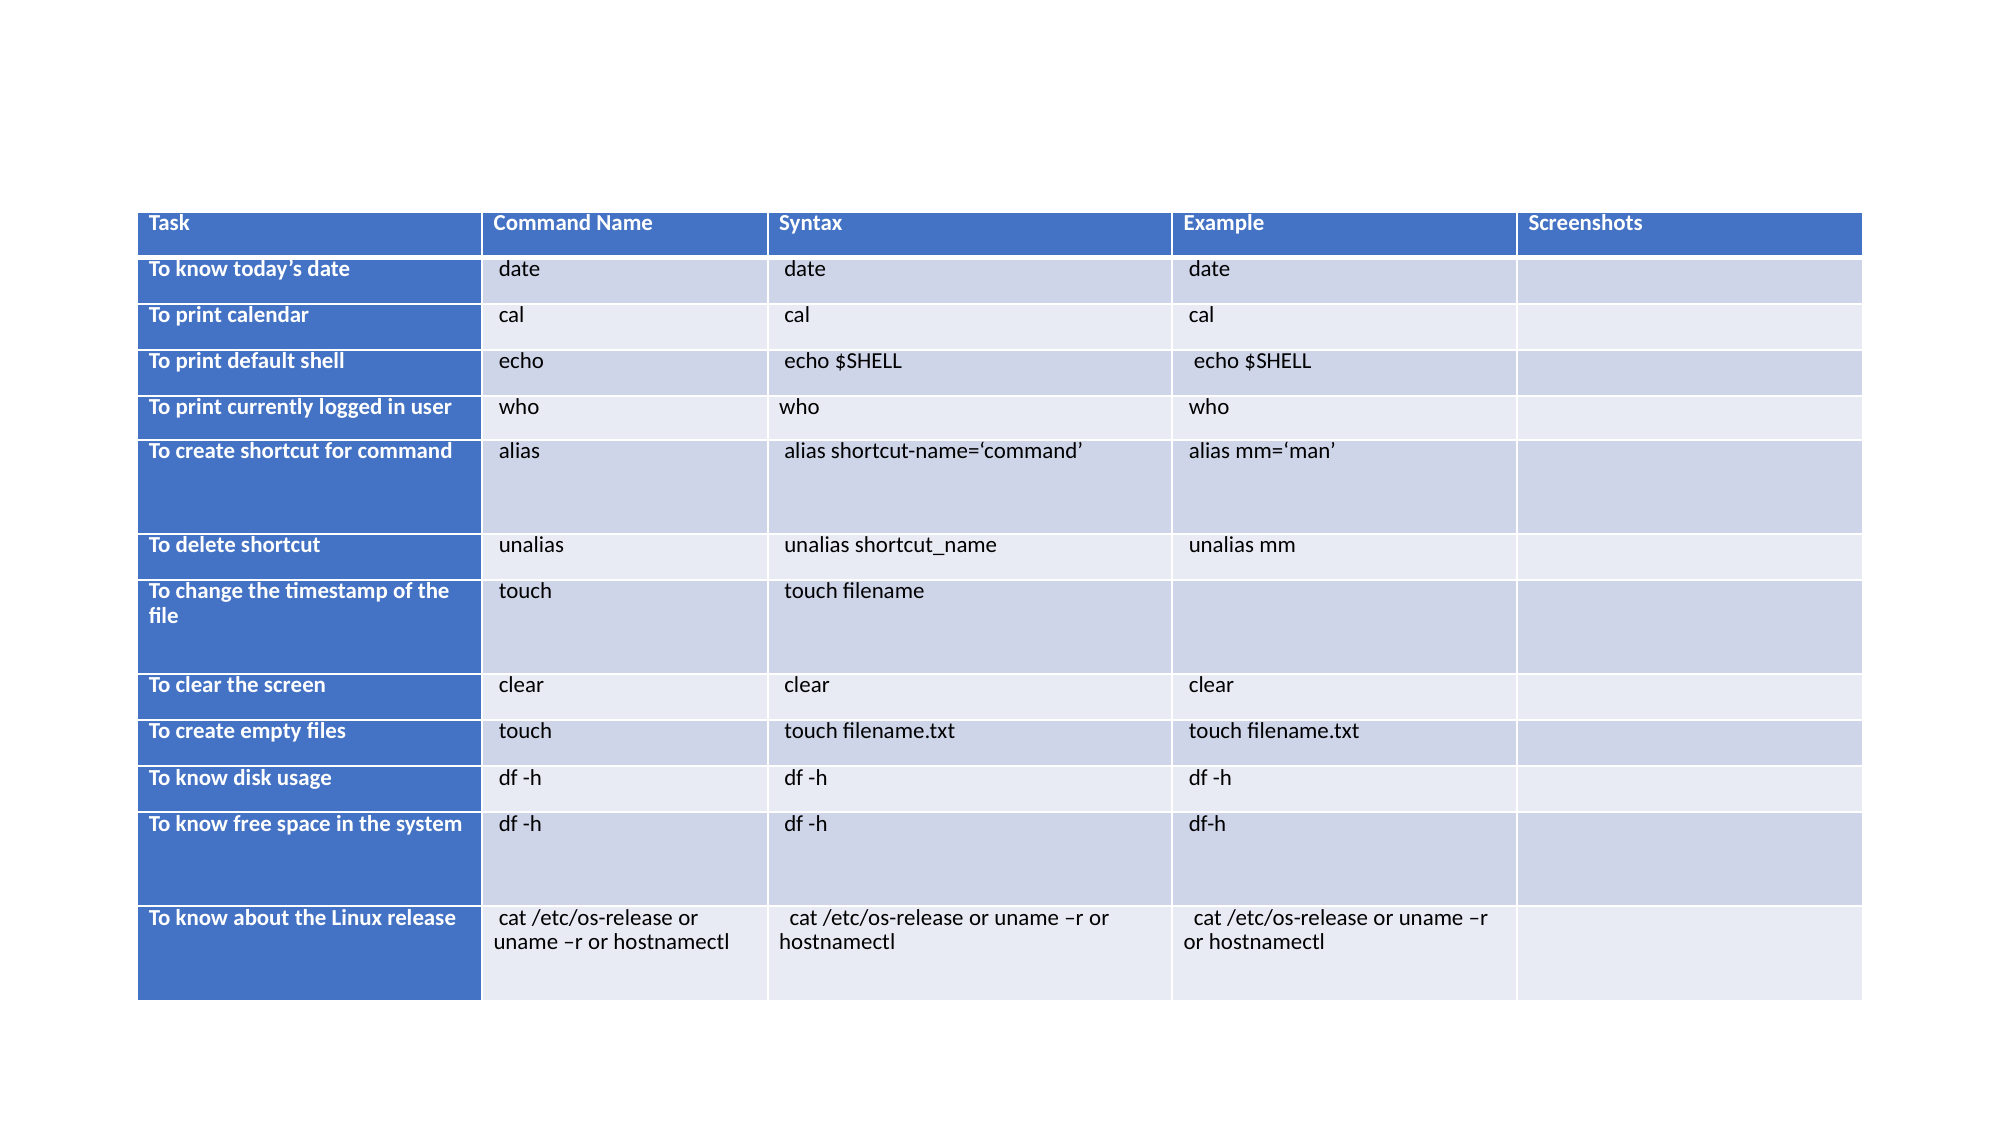

#
| Task | Command Name | Syntax | Example | Screenshots |
| --- | --- | --- | --- | --- |
| To know today’s date | date | date | date |  |
| To print calendar | cal | cal | cal |  |
| To print default shell | echo | echo $SHELL | echo $SHELL |  |
| To print currently logged in user | who | who | who |  |
| To create shortcut for command | alias | alias shortcut-name=‘command’ | alias mm=‘man’ |  |
| To delete shortcut | unalias | unalias shortcut\_name | unalias mm |  |
| To change the timestamp of the file | touch | touch filename |  |  |
| To clear the screen | clear | clear | clear |  |
| To create empty files | touch | touch filename.txt | touch filename.txt |  |
| To know disk usage | df -h | df -h | df -h |  |
| To know free space in the system | df -h | df -h | df-h |  |
| To know about the Linux release | cat /etc/os-release or uname –r or hostnamectl | cat /etc/os-release or uname –r or hostnamectl | cat /etc/os-release or uname –r or hostnamectl |  |